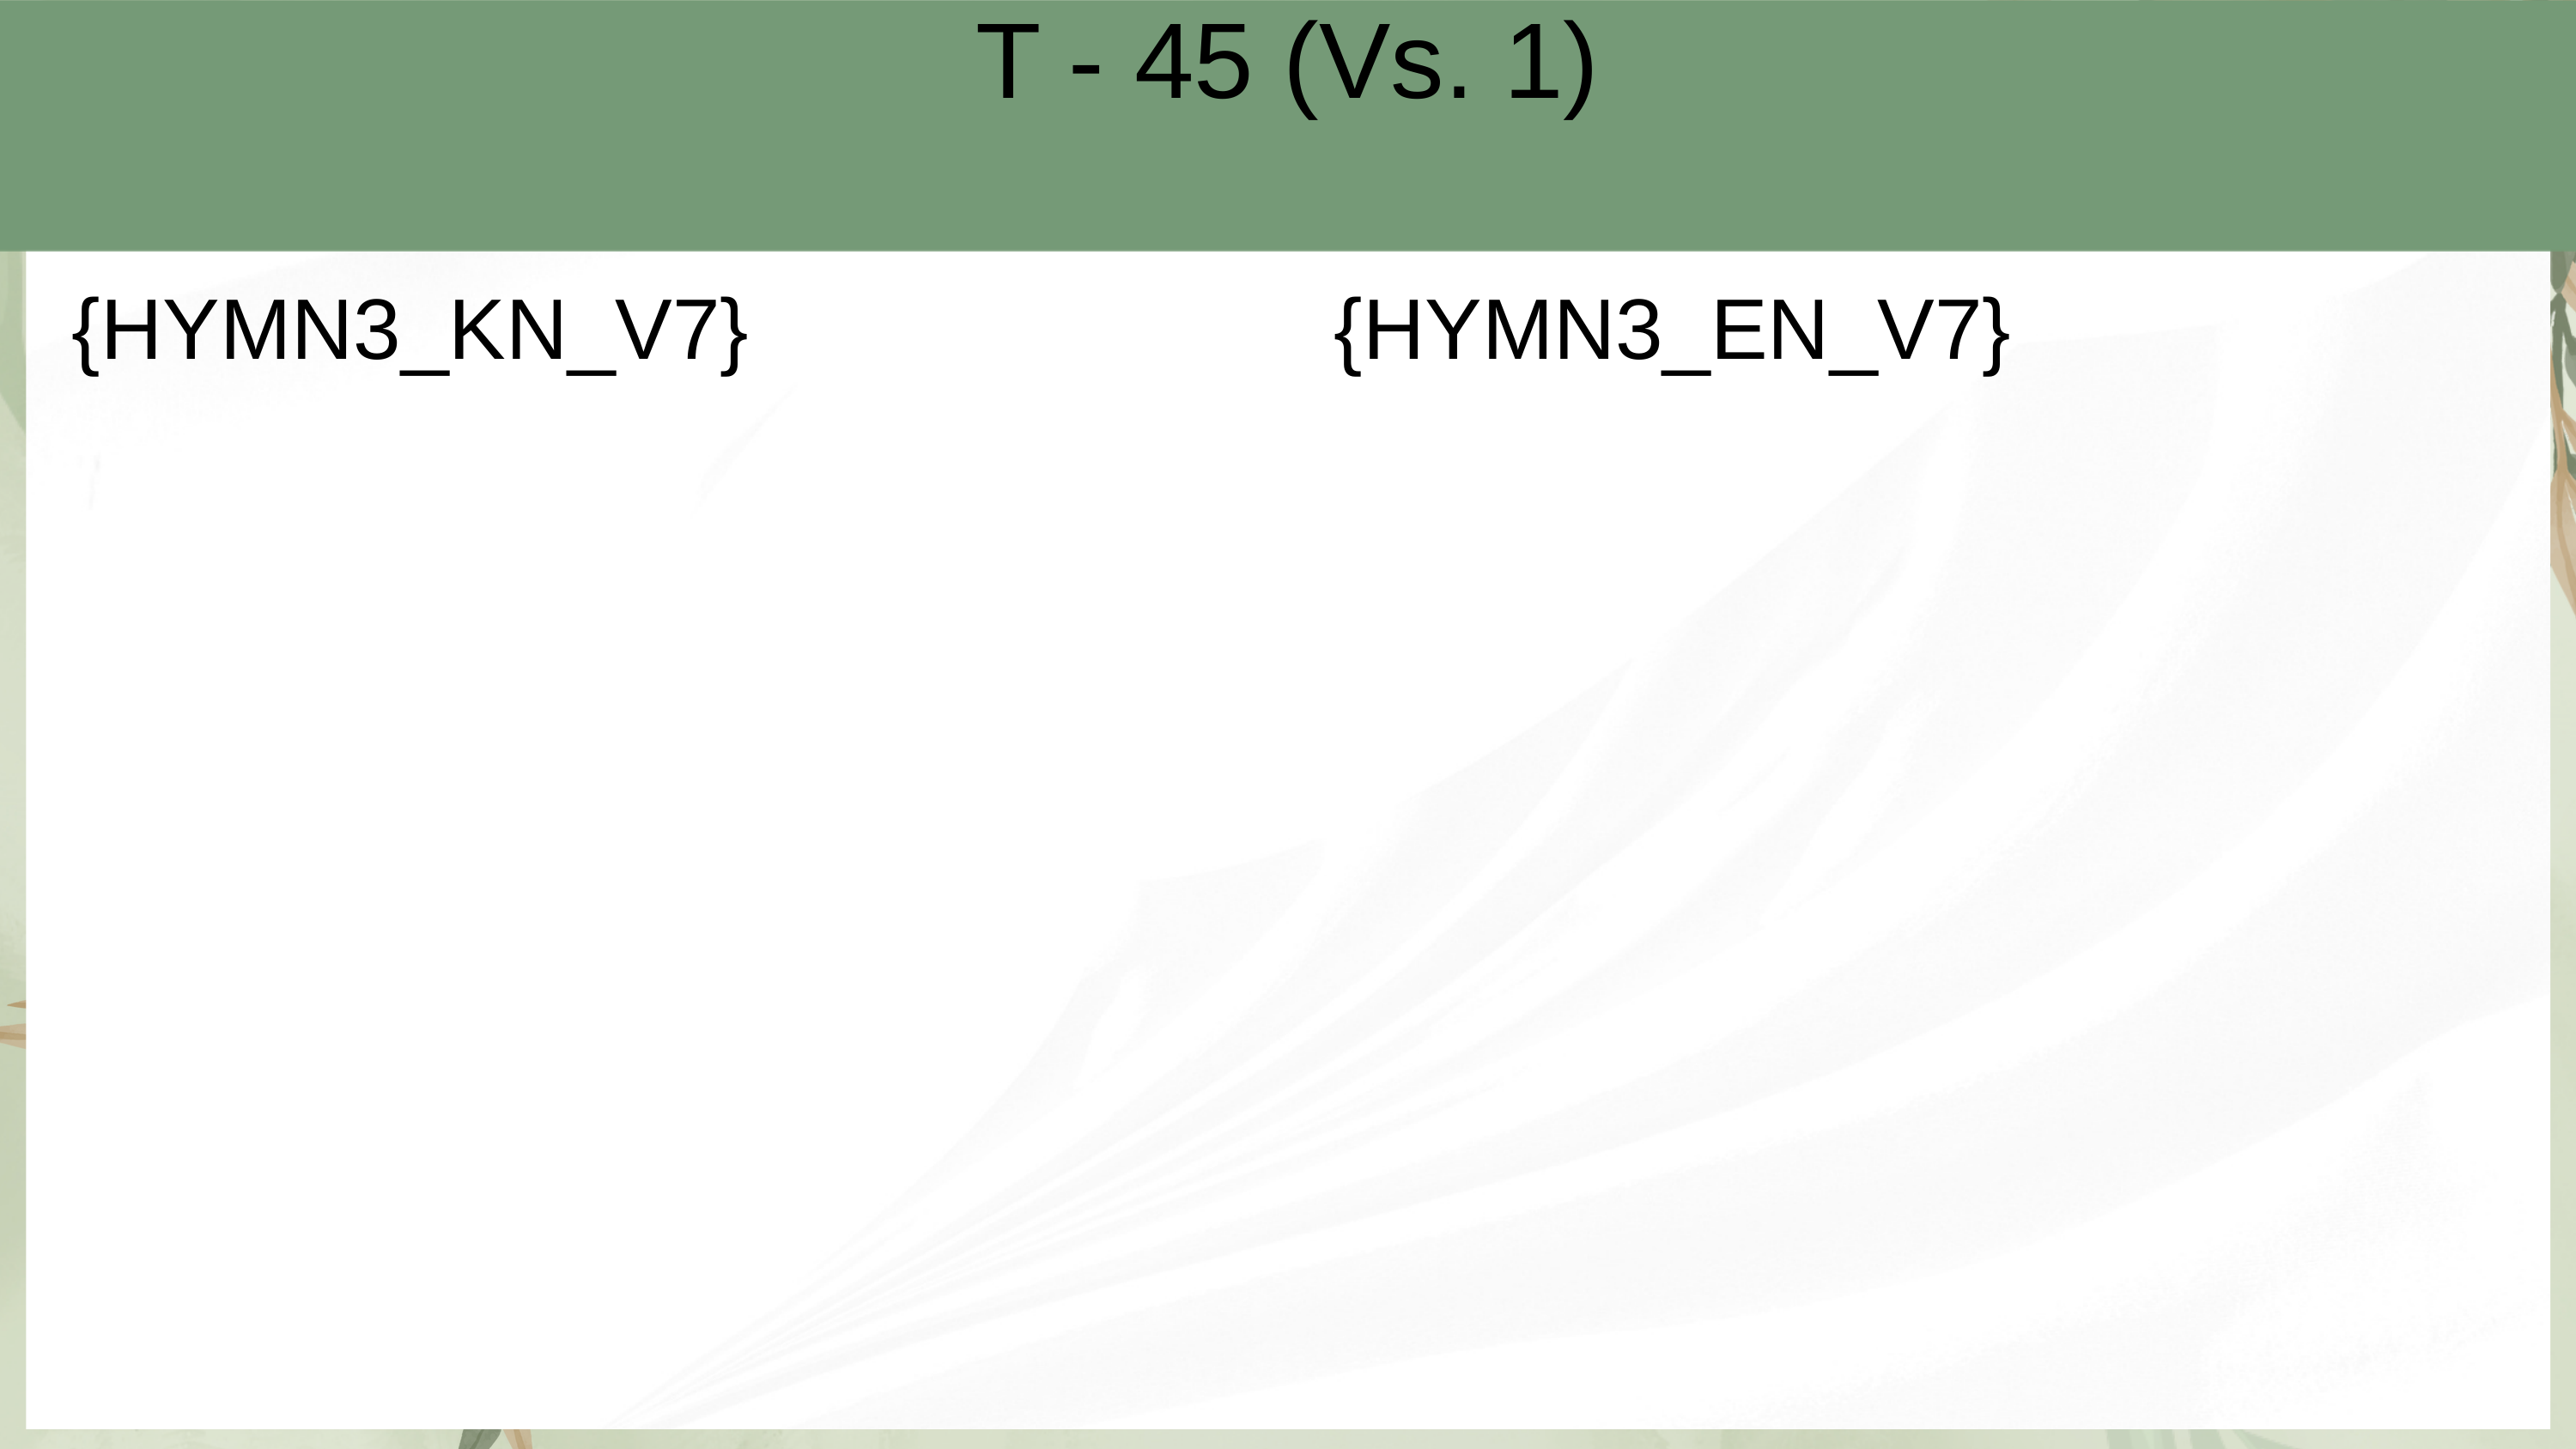

T - 45 (Vs. 1)

{HYMN3_KN_V7}

{HYMN3_EN_V7}